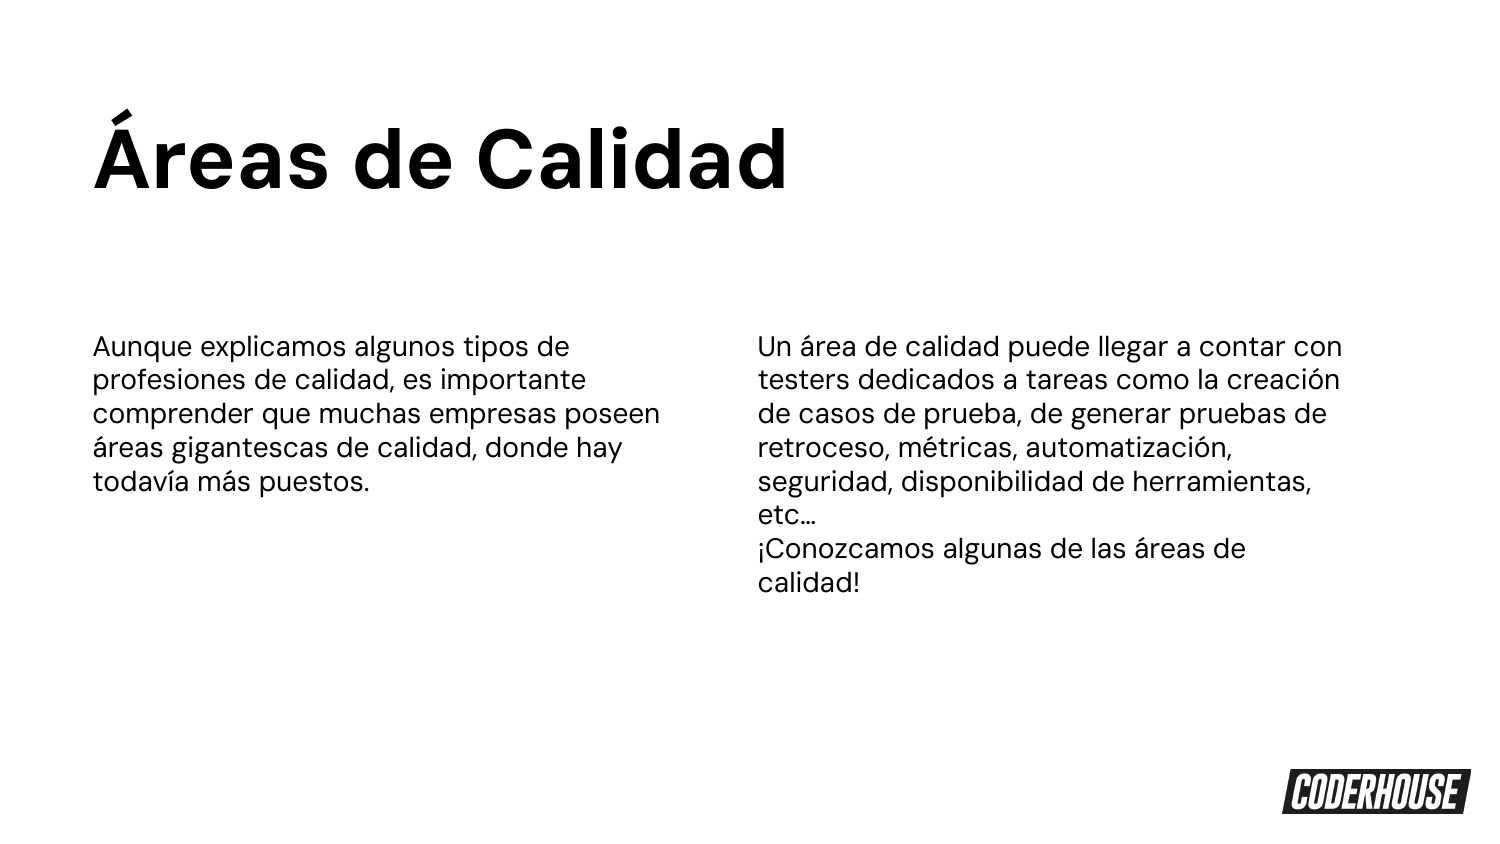

Áreas de Calidad
Aunque explicamos algunos tipos de profesiones de calidad, es importante comprender que muchas empresas poseen áreas gigantescas de calidad, donde hay todavía más puestos.
Un área de calidad puede llegar a contar con testers dedicados a tareas como la creación de casos de prueba, de generar pruebas de retroceso, métricas, automatización, seguridad, disponibilidad de herramientas, etc…
¡Conozcamos algunas de las áreas de calidad!